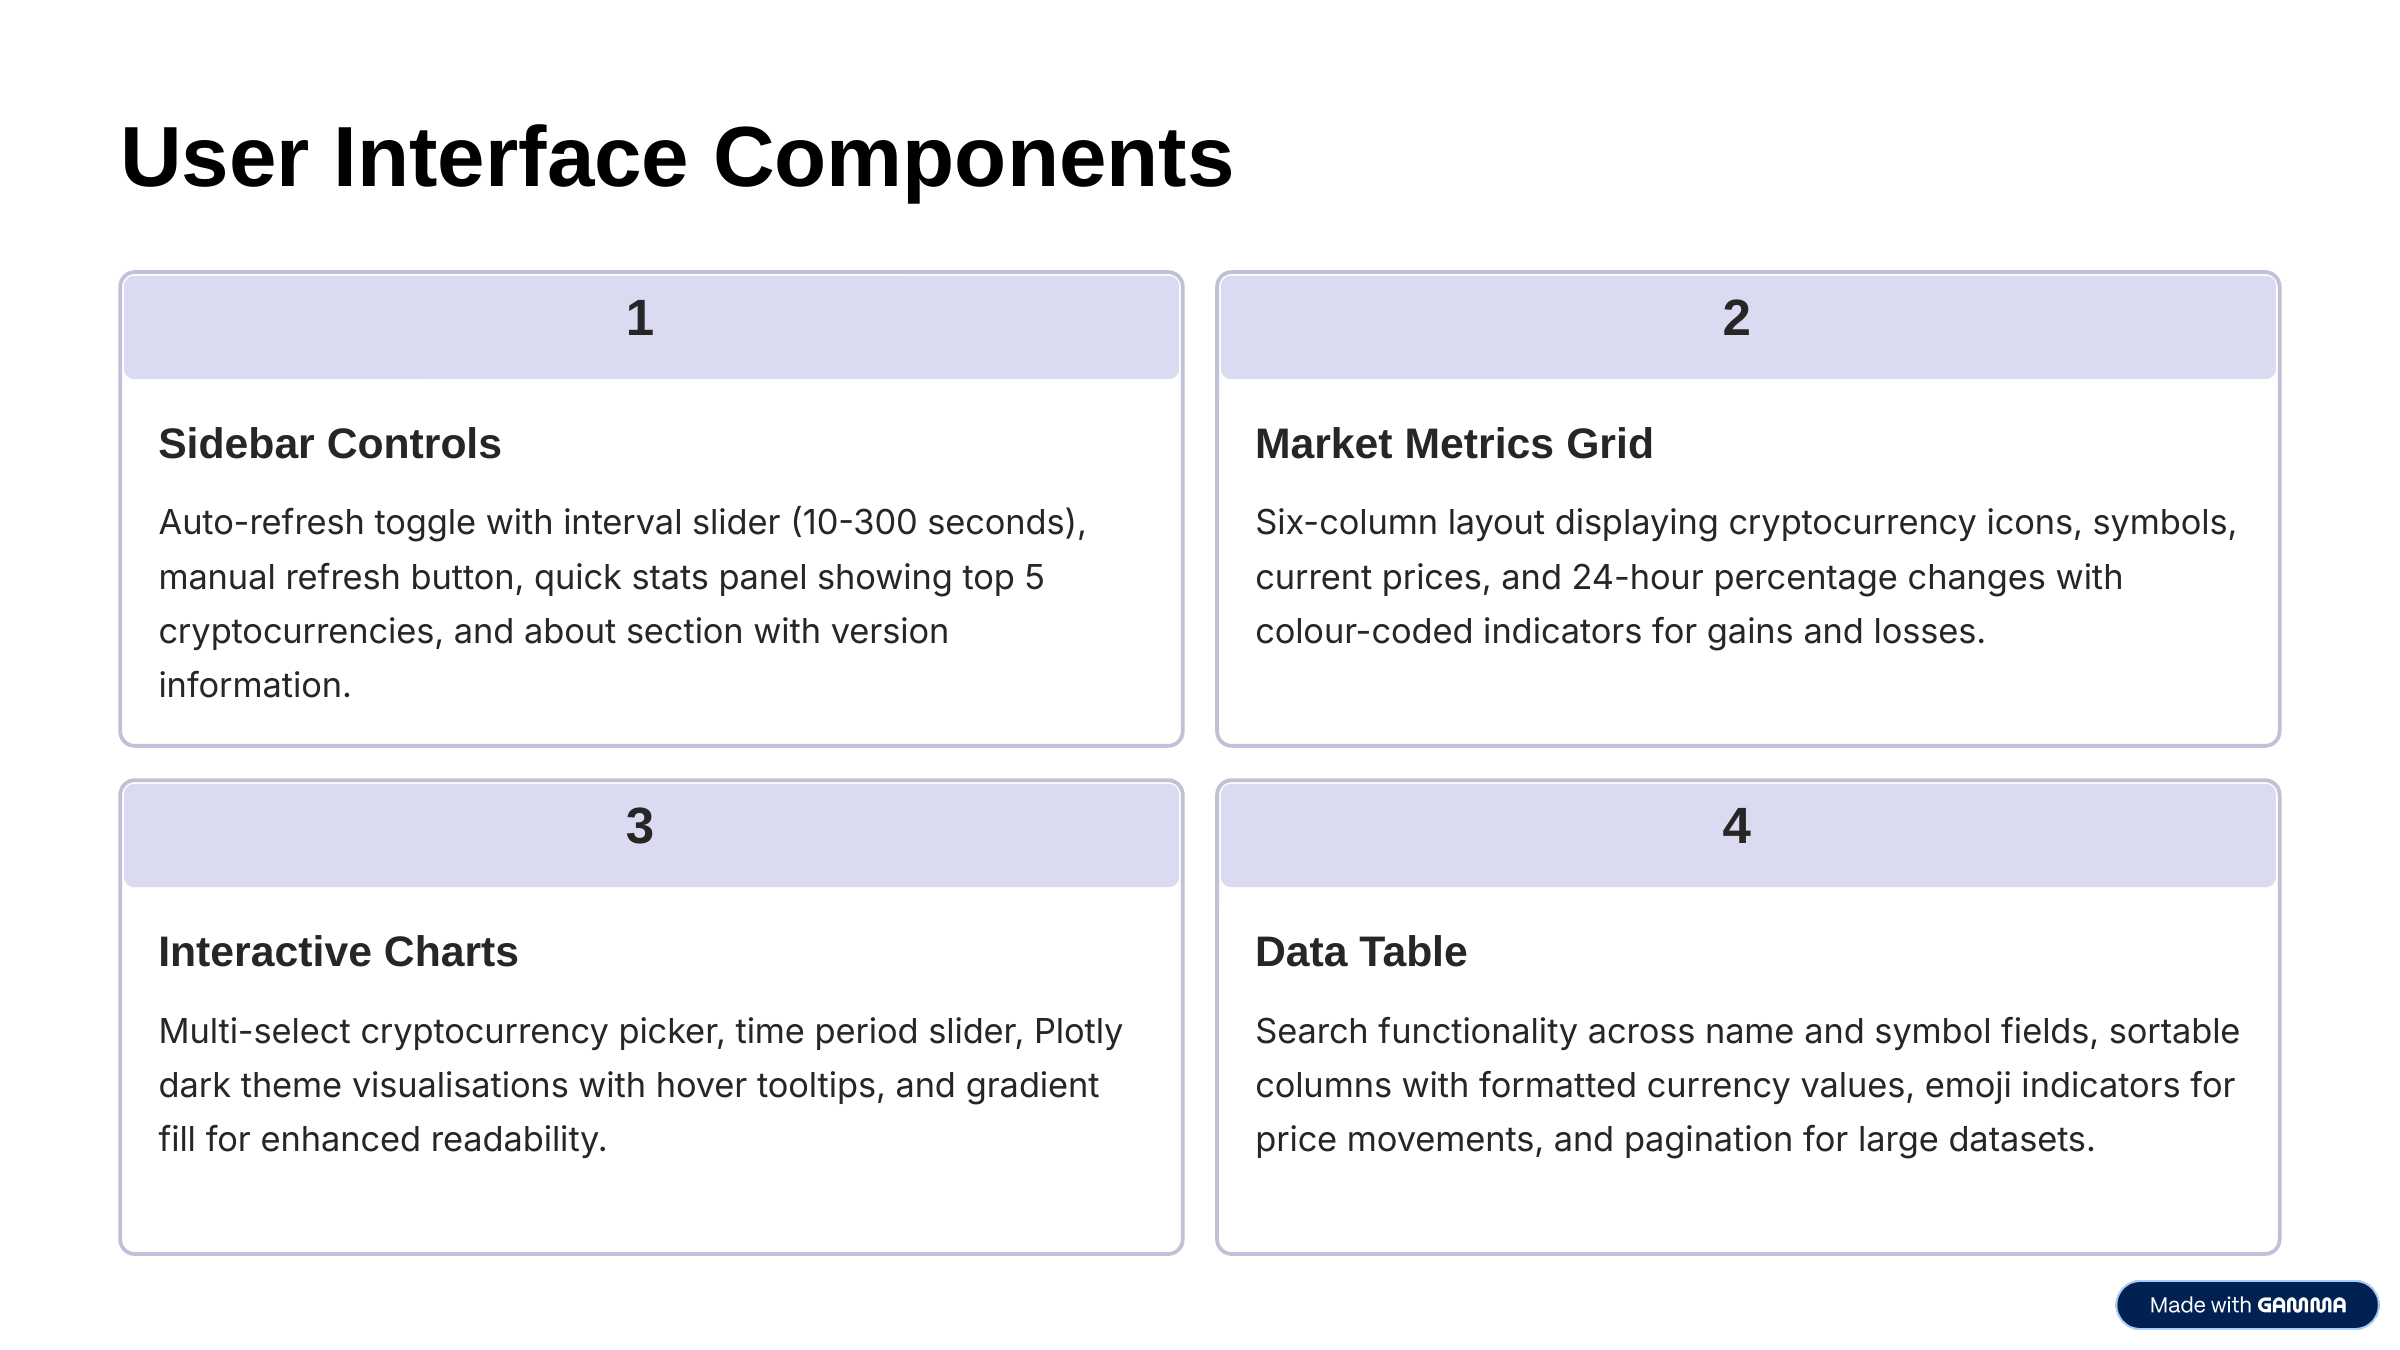

User Interface Components

1
2
Sidebar Controls
Market Metrics Grid
Auto-refresh toggle with interval slider (10-300 seconds), manual refresh button, quick stats panel showing top 5 cryptocurrencies, and about section with version information.
Six-column layout displaying cryptocurrency icons, symbols, current prices, and 24-hour percentage changes with colour-coded indicators for gains and losses.

3
4
Interactive Charts
Data Table
Multi-select cryptocurrency picker, time period slider, Plotly dark theme visualisations with hover tooltips, and gradient fill for enhanced readability.
Search functionality across name and symbol fields, sortable columns with formatted currency values, emoji indicators for price movements, and pagination for large datasets.